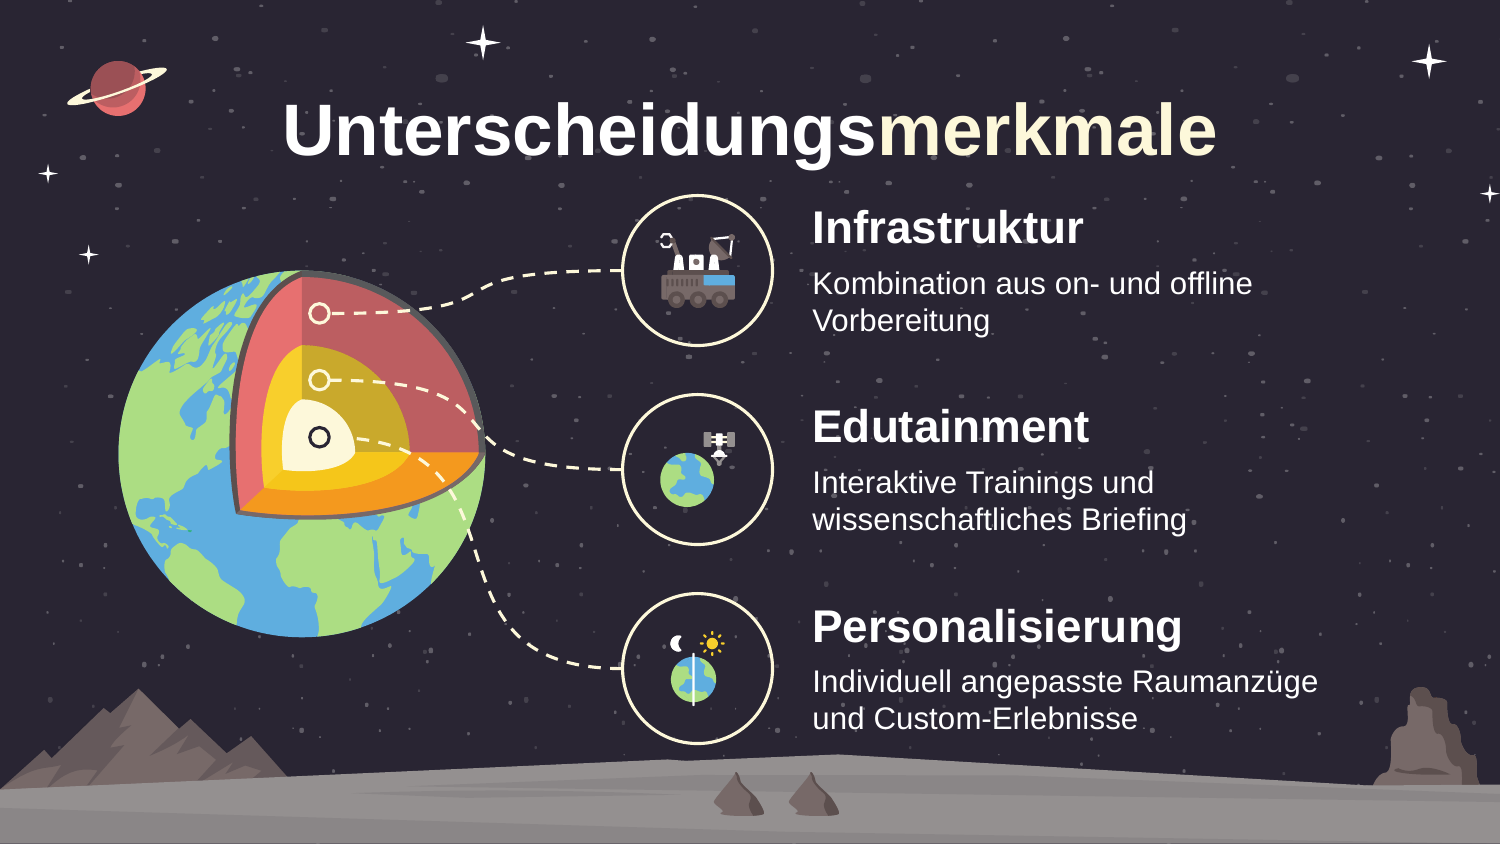

# Unterscheidungsmerkmale

Infrastruktur

Kombination aus on- und offline Vorbereitung

Edutainment

Interaktive Trainings und wissenschaftliches Briefing

Personalisierung

Individuell angepasste Raumanzüge und Custom-Erlebnisse